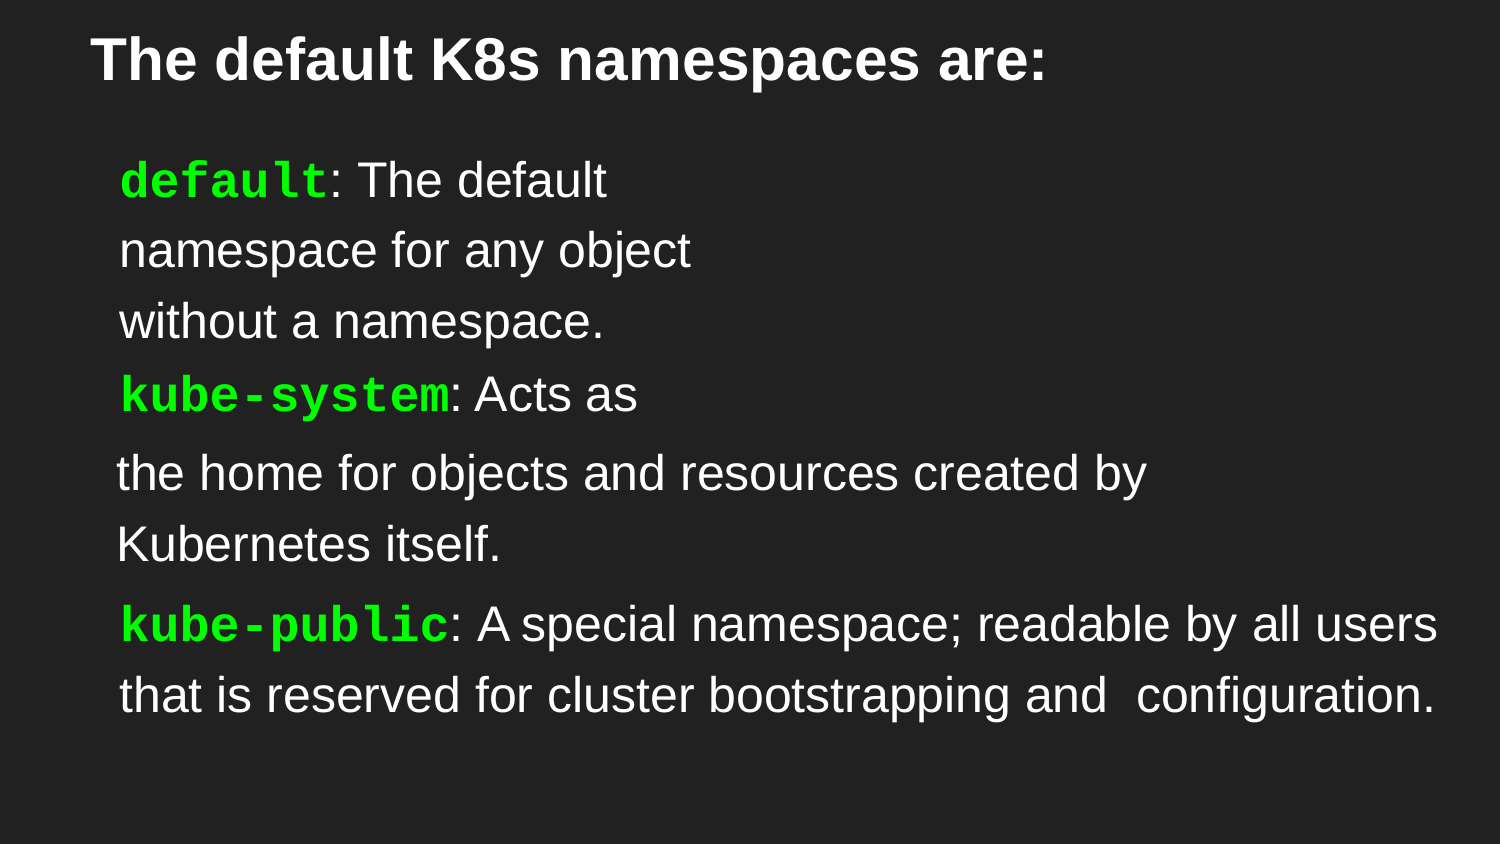

# The default K8s namespaces are:
default: The default  namespace for any object  without a namespace.
kube-system: Acts as
the home for objects and resources created by Kubernetes itself.
kube-public: A special namespace; readable by all users that is reserved for cluster bootstrapping and  configuration.